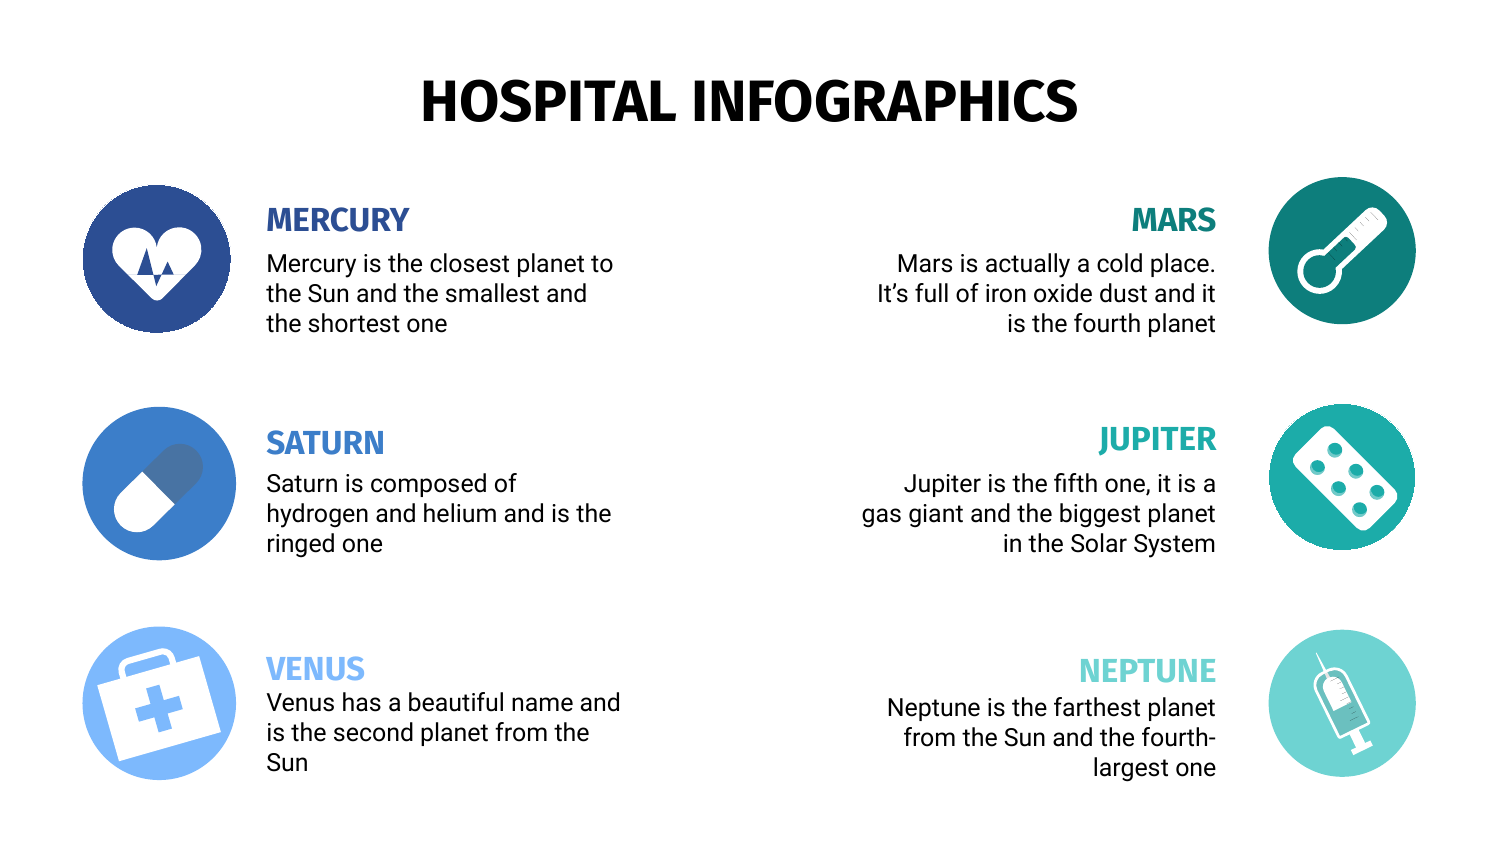

HOSPITAL INFOGRAPHICS

MERCURY
MARS
Mercury is the closest planet to the Sun and the smallest and the shortest one

Mars is actually a cold place. It’s full of iron oxide dust and it is the fourth planet

JUPITER

SATURN

Saturn is composed of hydrogen and helium and is the ringed one

Jupiter is the fifth one, it is a gas giant and the biggest planet in the Solar System

VENUS
NEPTUNE

Neptune is the farthest planet from the Sun and the fourth-largest one

Venus has a beautiful name and is the second planet from the Sun